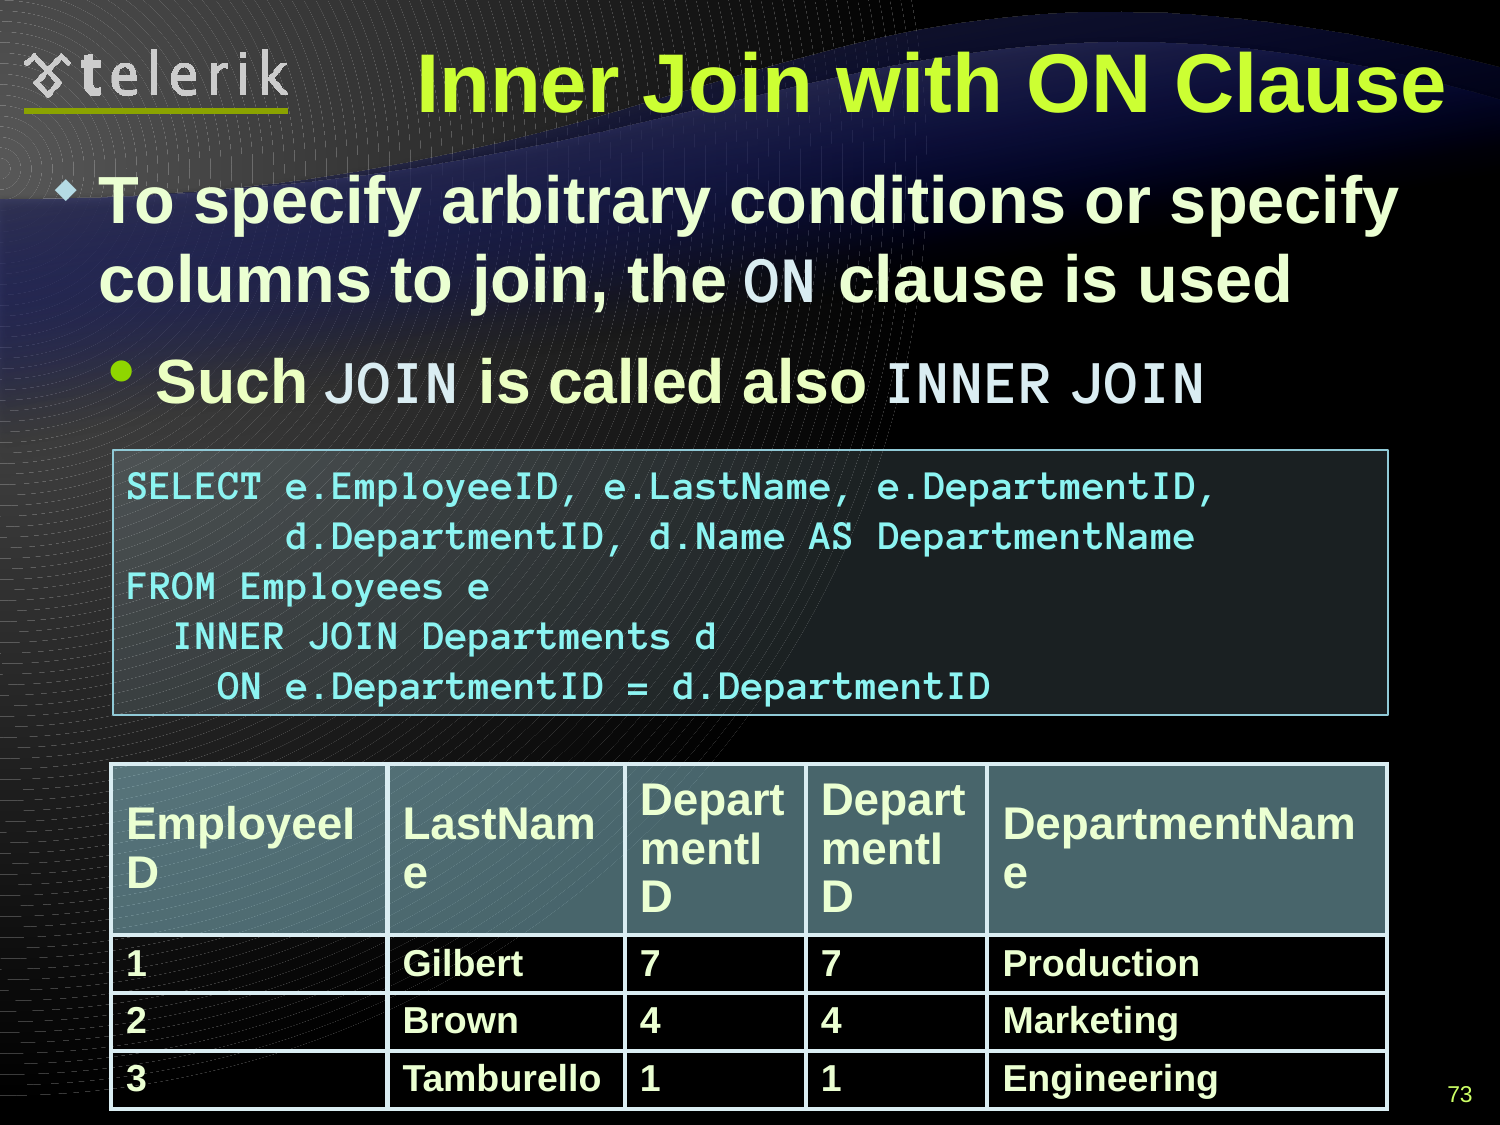

# Inner Join with ON Clause
To specify arbitrary conditions or specify columns to join, the ON clause is used
Such JOIN is called also INNER JOIN
SELECT e.EmployeeID, e.LastName, e.DepartmentID,
       d.DepartmentID, d.Name AS DepartmentName
FROM Employees e
  INNER JOIN Departments d
    ON e.DepartmentID = d.DepartmentID
| EmployeeID | LastName | DepartmentID | DepartmentID | DepartmentName |
| --- | --- | --- | --- | --- |
| 1 | Gilbert | 7 | 7 | Production |
| 2 | Brown | 4 | 4 | Marketing |
| 3 | Tamburello | 1 | 1 | Engineering |
73